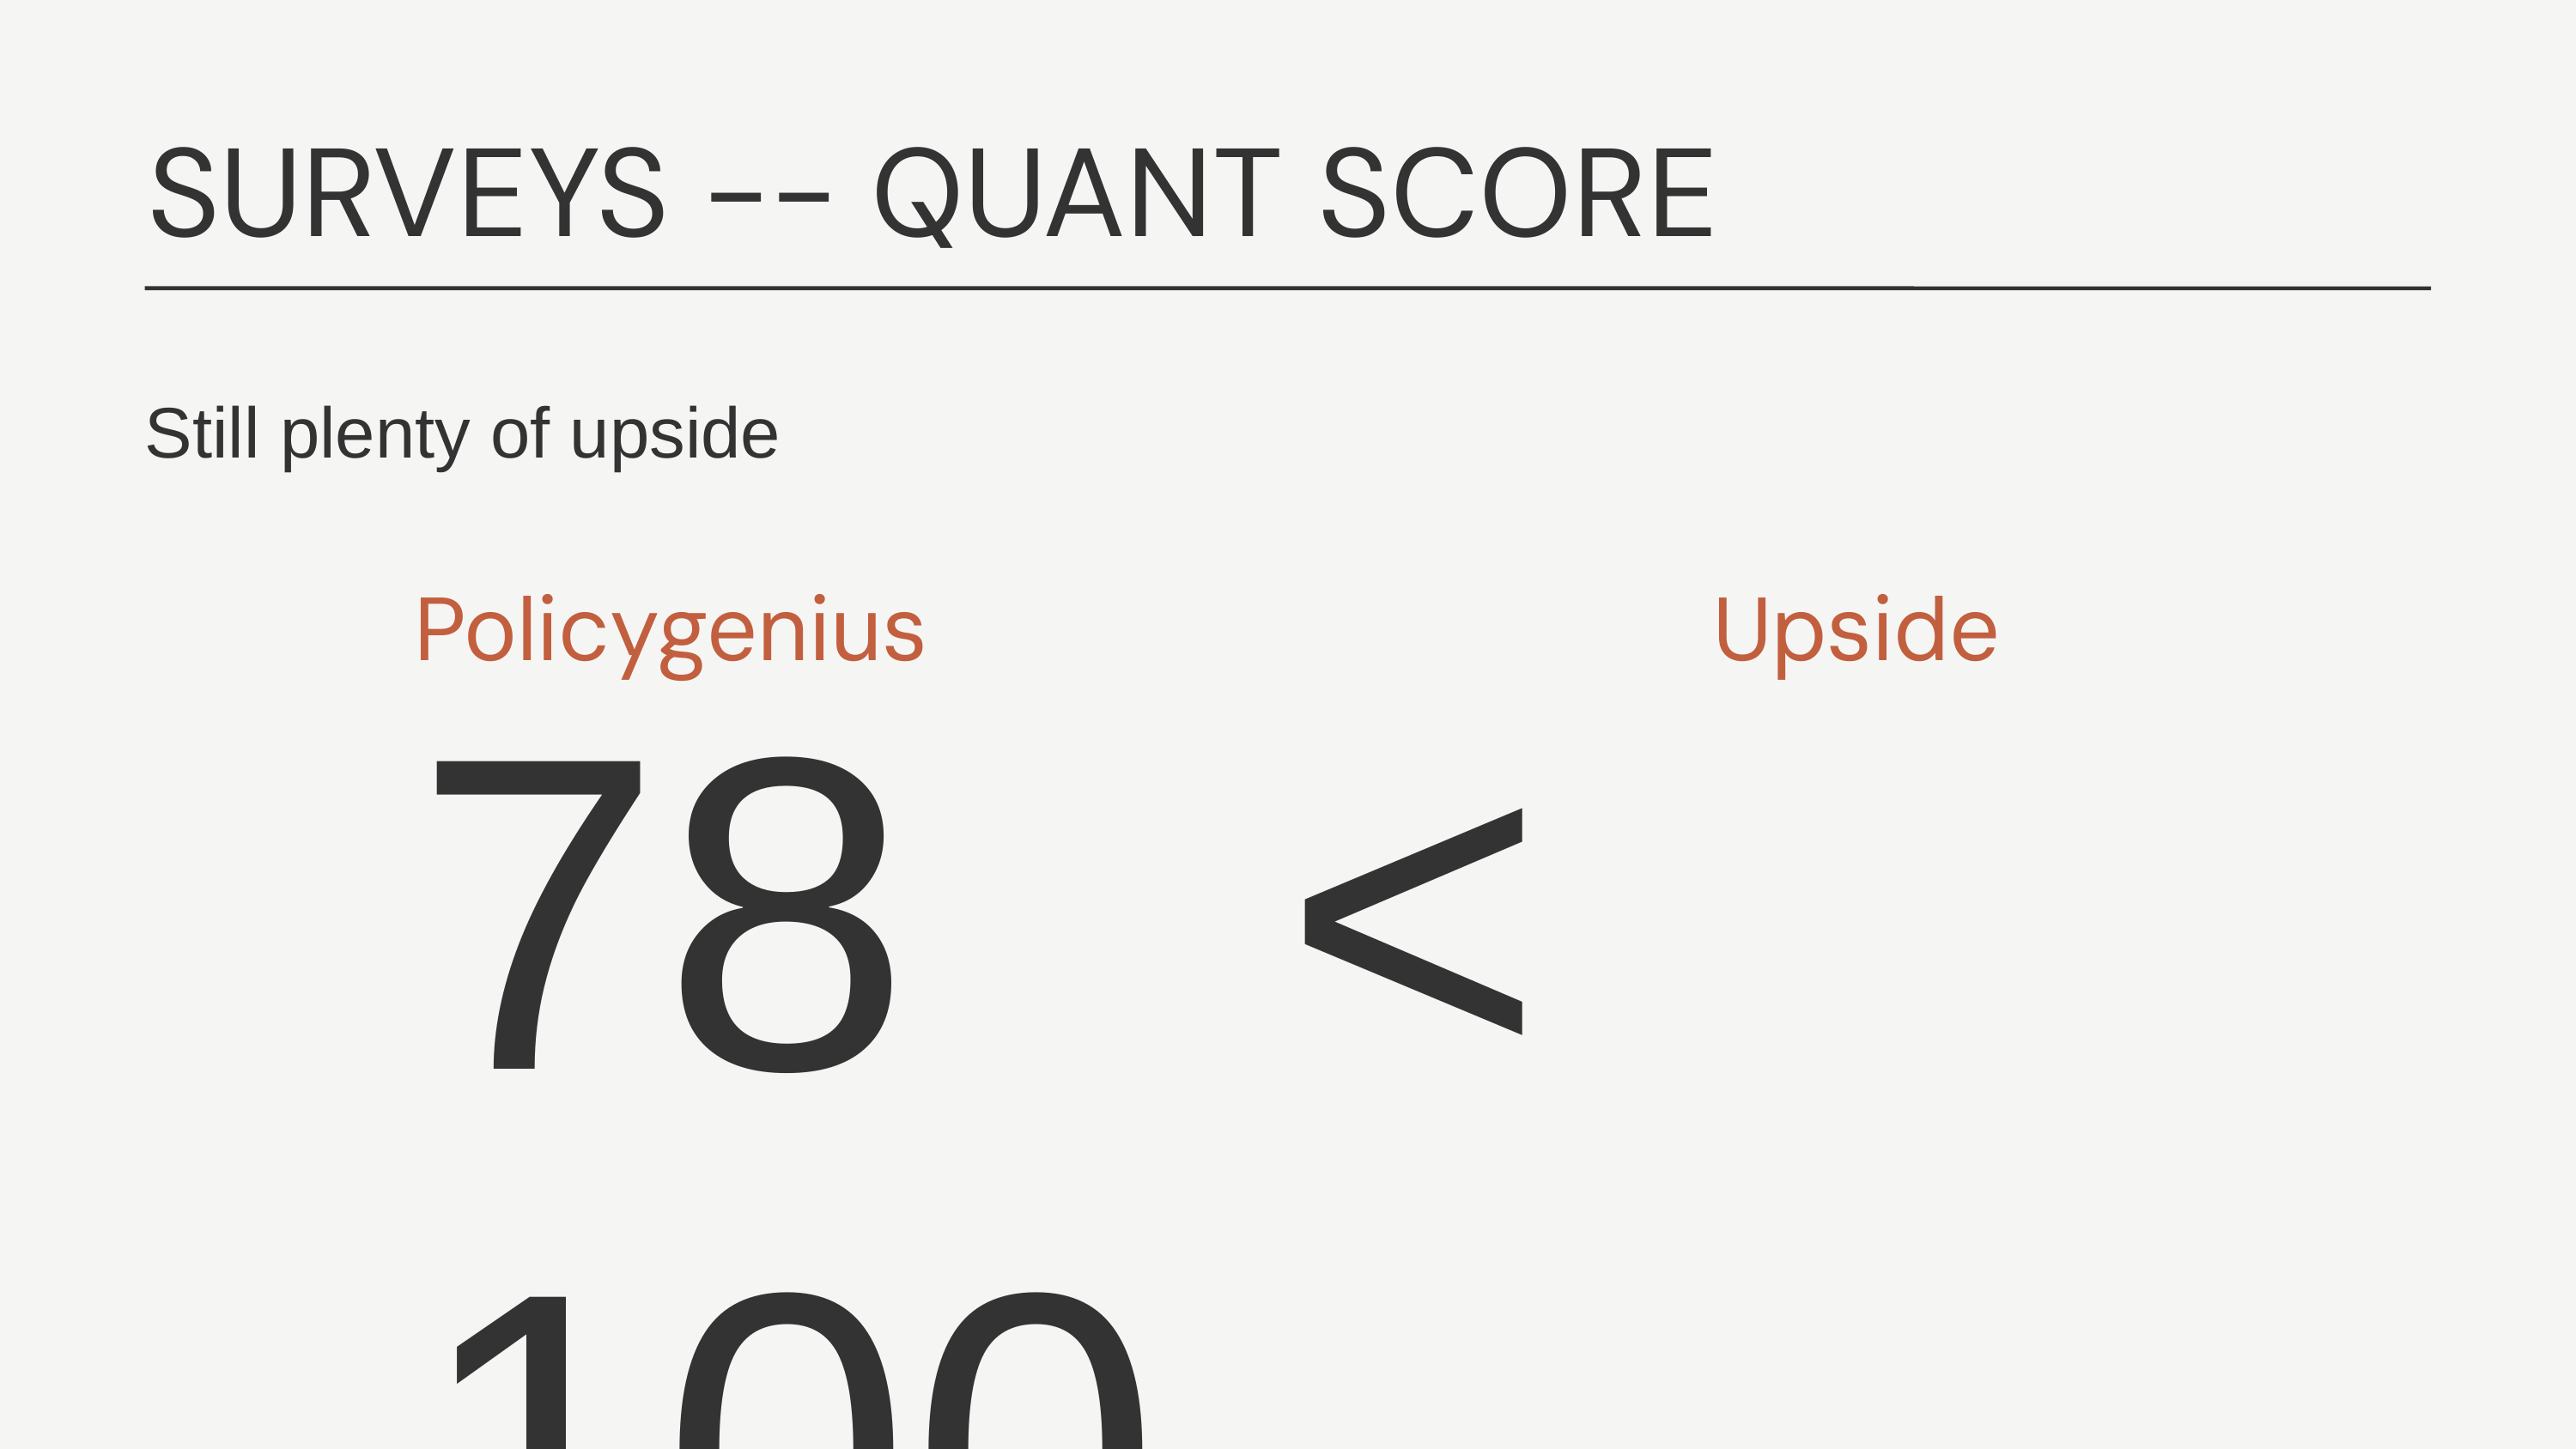

SURVEYS -- QUANT SCORE

Still plenty of upside
Policygenius
Upside
78   <  100